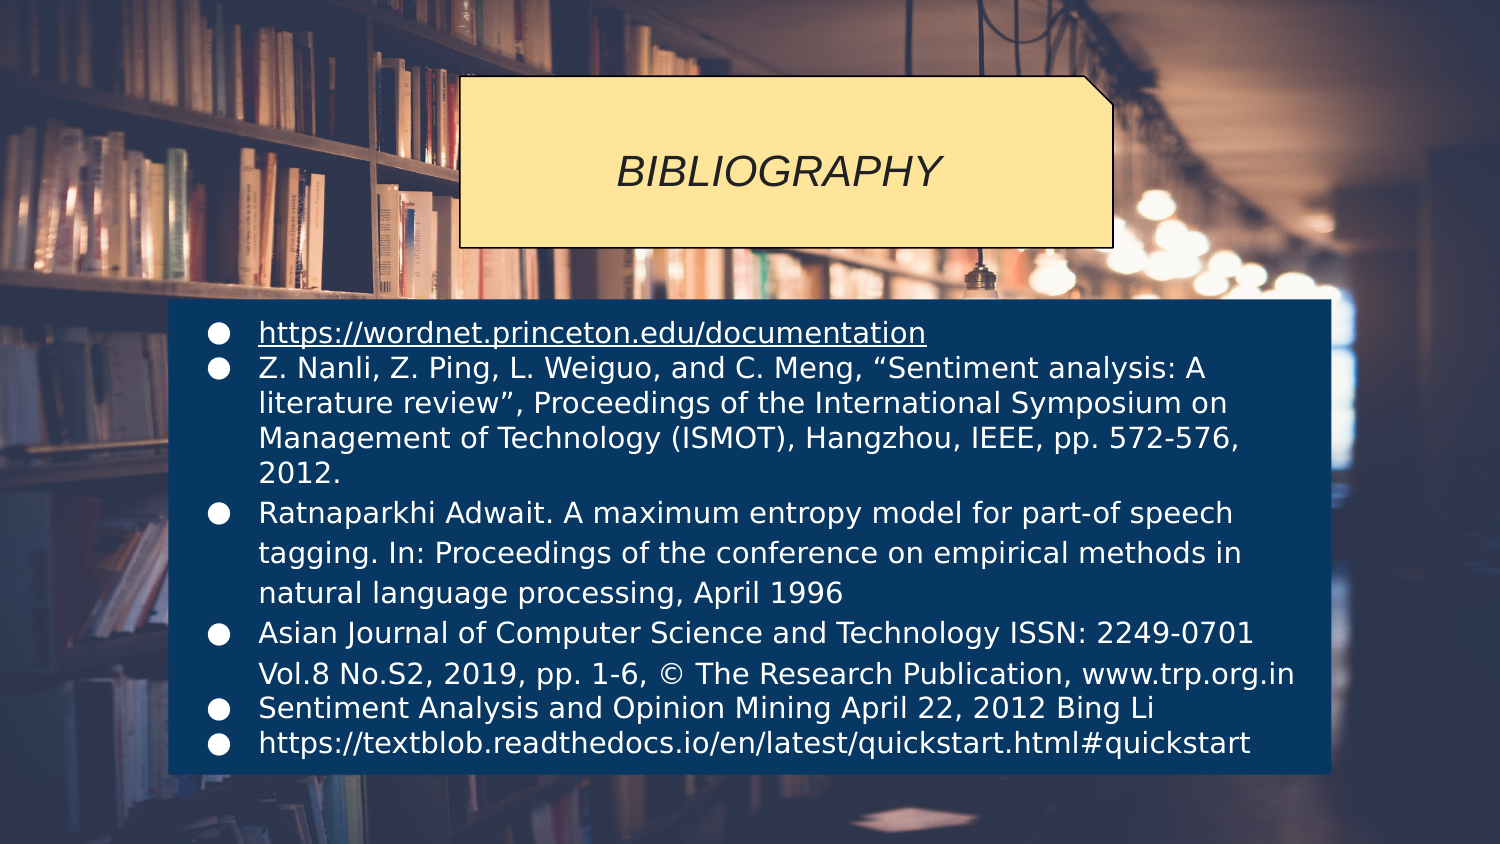

BIBLIOGRAPHY
https://wordnet.princeton.edu/documentation
Z. Nanli, Z. Ping, L. Weiguo, and C. Meng, “Sentiment analysis: A literature review”, Proceedings of the International Symposium on Management of Technology (ISMOT), Hangzhou, IEEE, pp. 572-576, 2012.
Ratnaparkhi Adwait. A maximum entropy model for part-of speech tagging. In: Proceedings of the conference on empirical methods in natural language processing, April 1996
Asian Journal of Computer Science and Technology ISSN: 2249-0701 Vol.8 No.S2, 2019, pp. 1-6, © The Research Publication, www.trp.org.in
Sentiment Analysis and Opinion Mining April 22, 2012 Bing Li
https://textblob.readthedocs.io/en/latest/quickstart.html#quickstart